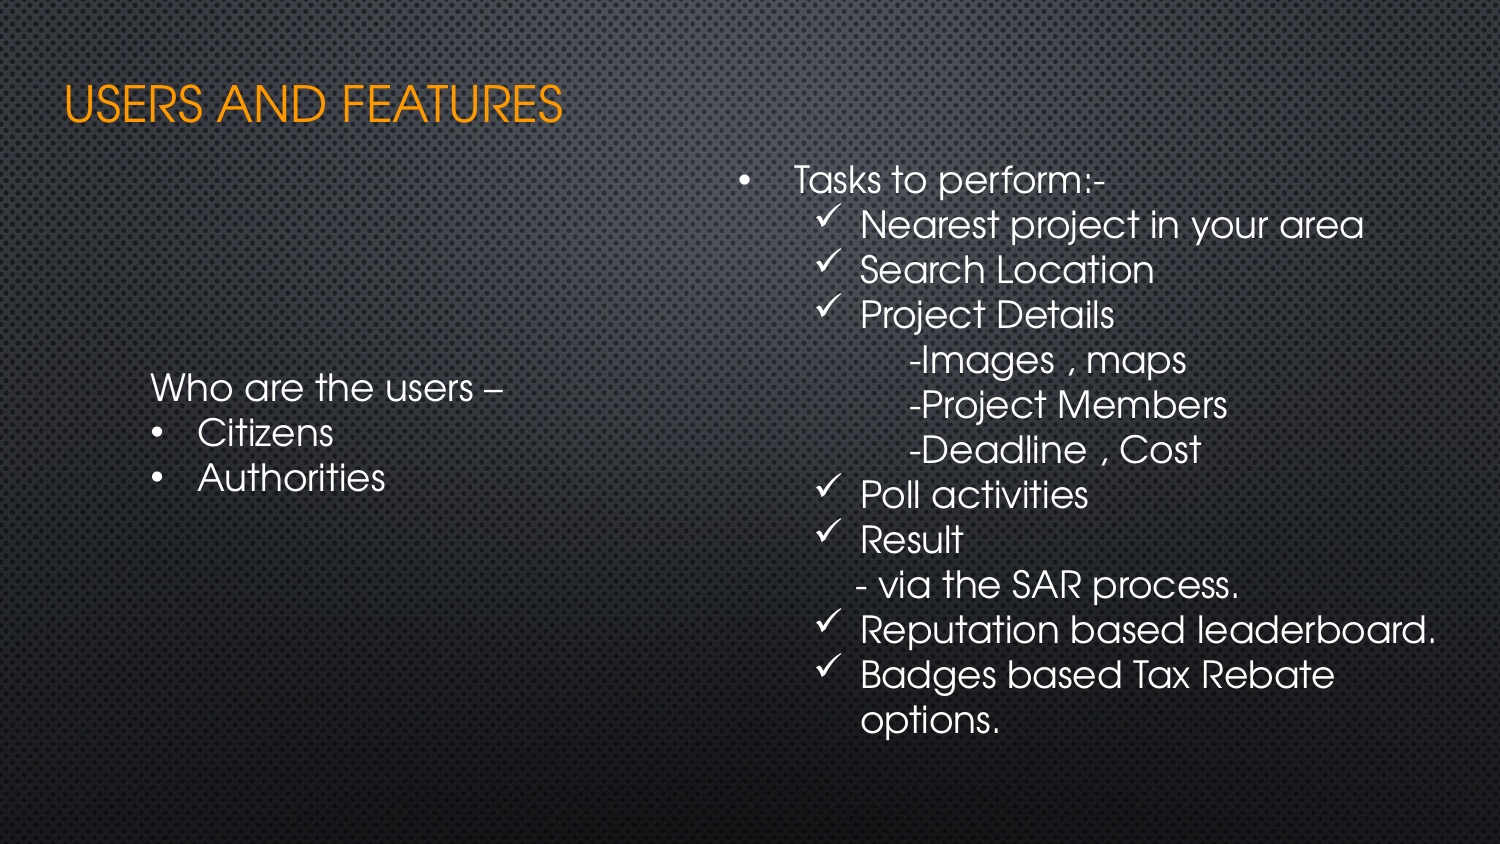

# Users and Features
Tasks to perform:-
Nearest project in your area
Search Location
Project Details
  -Images , maps
  -Project Members
  -Deadline , Cost
Poll activities
Result
    - via the SAR process.
Reputation based leaderboard.
Badges based Tax Rebate options.

Who are the users –
Citizens
Authorities